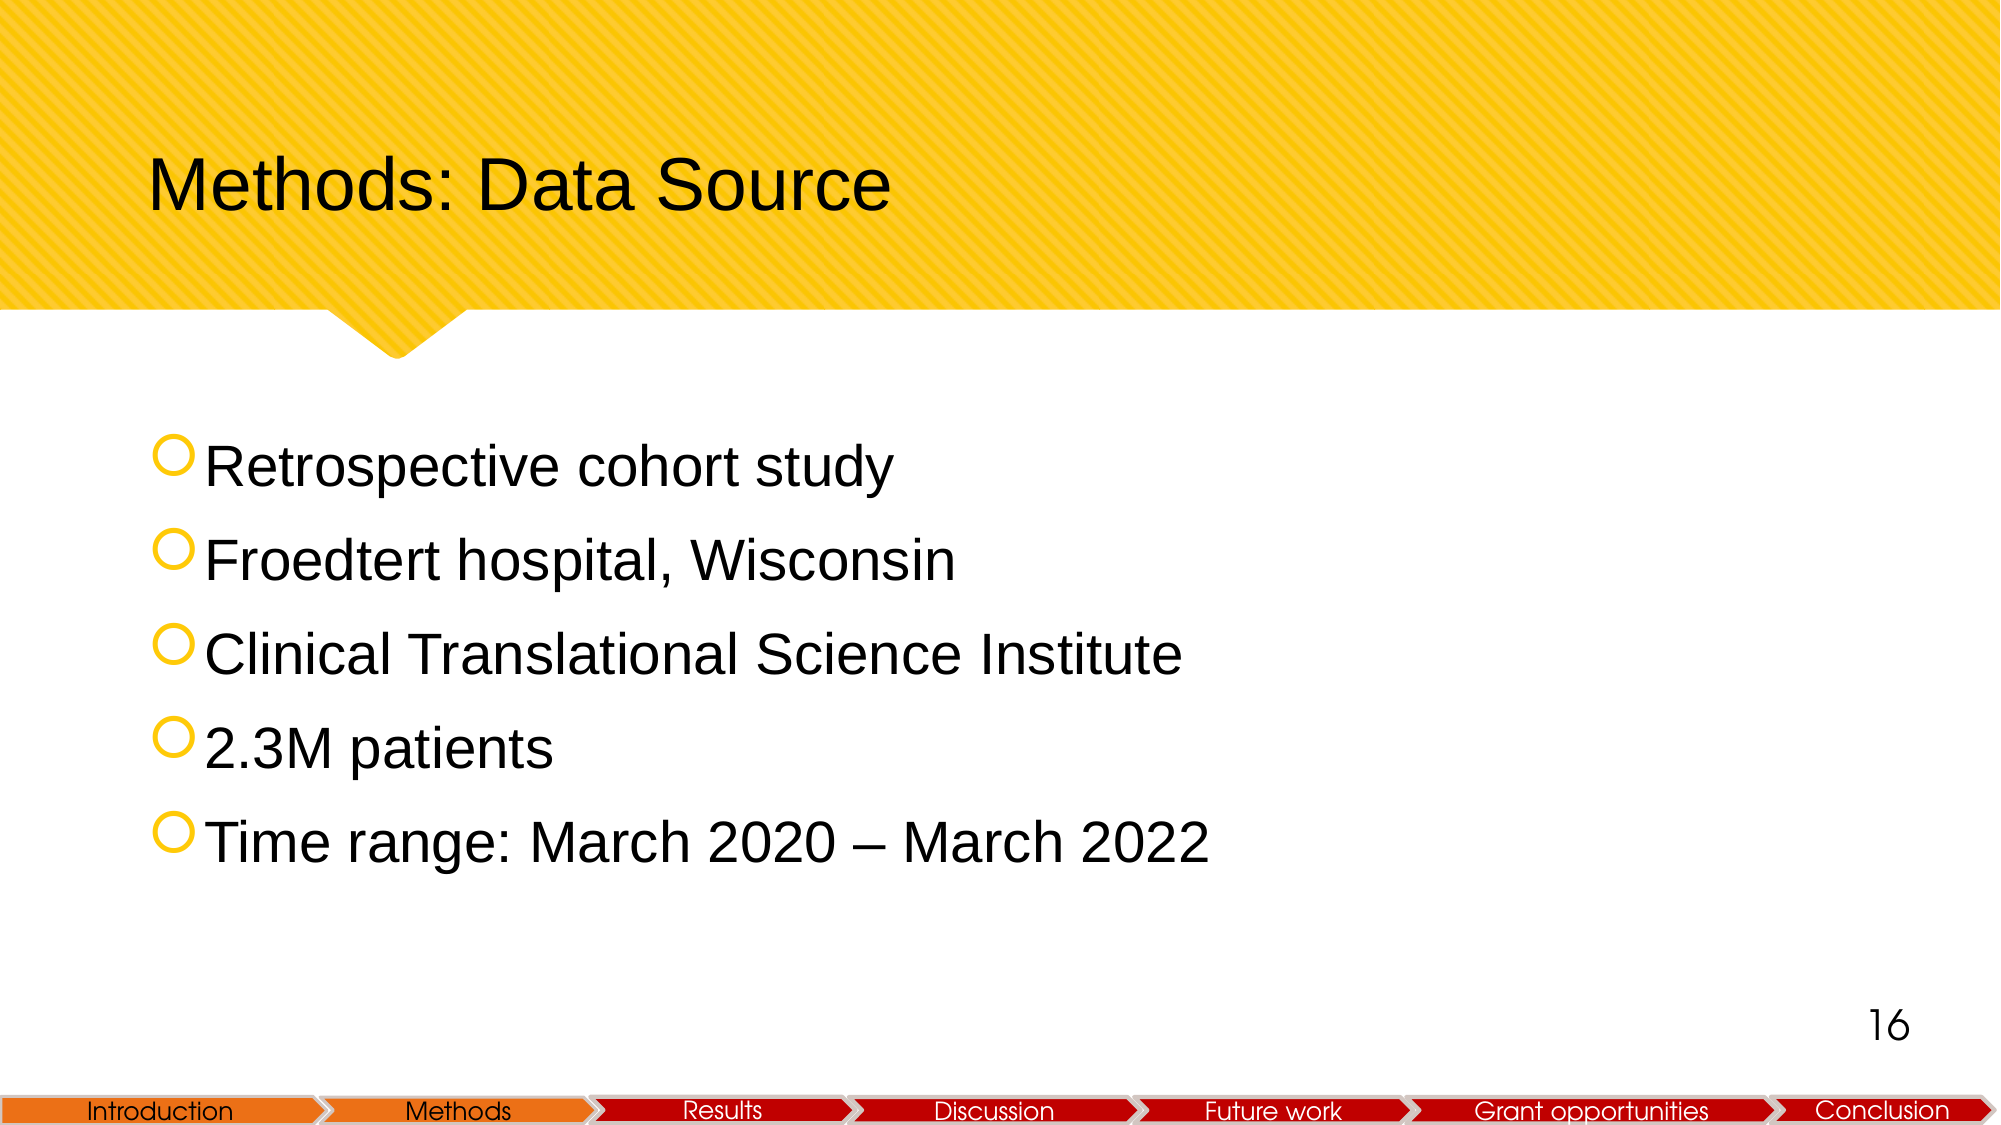

# Methods: Data Source
Retrospective cohort study
Froedtert hospital, Wisconsin
Clinical Translational Science Institute
2.3M patients
Time range: March 2020 – March 2022
16
Methods
Introduction
Results
Conclusion
Discussion
Future work
Grant opportunities
Methods